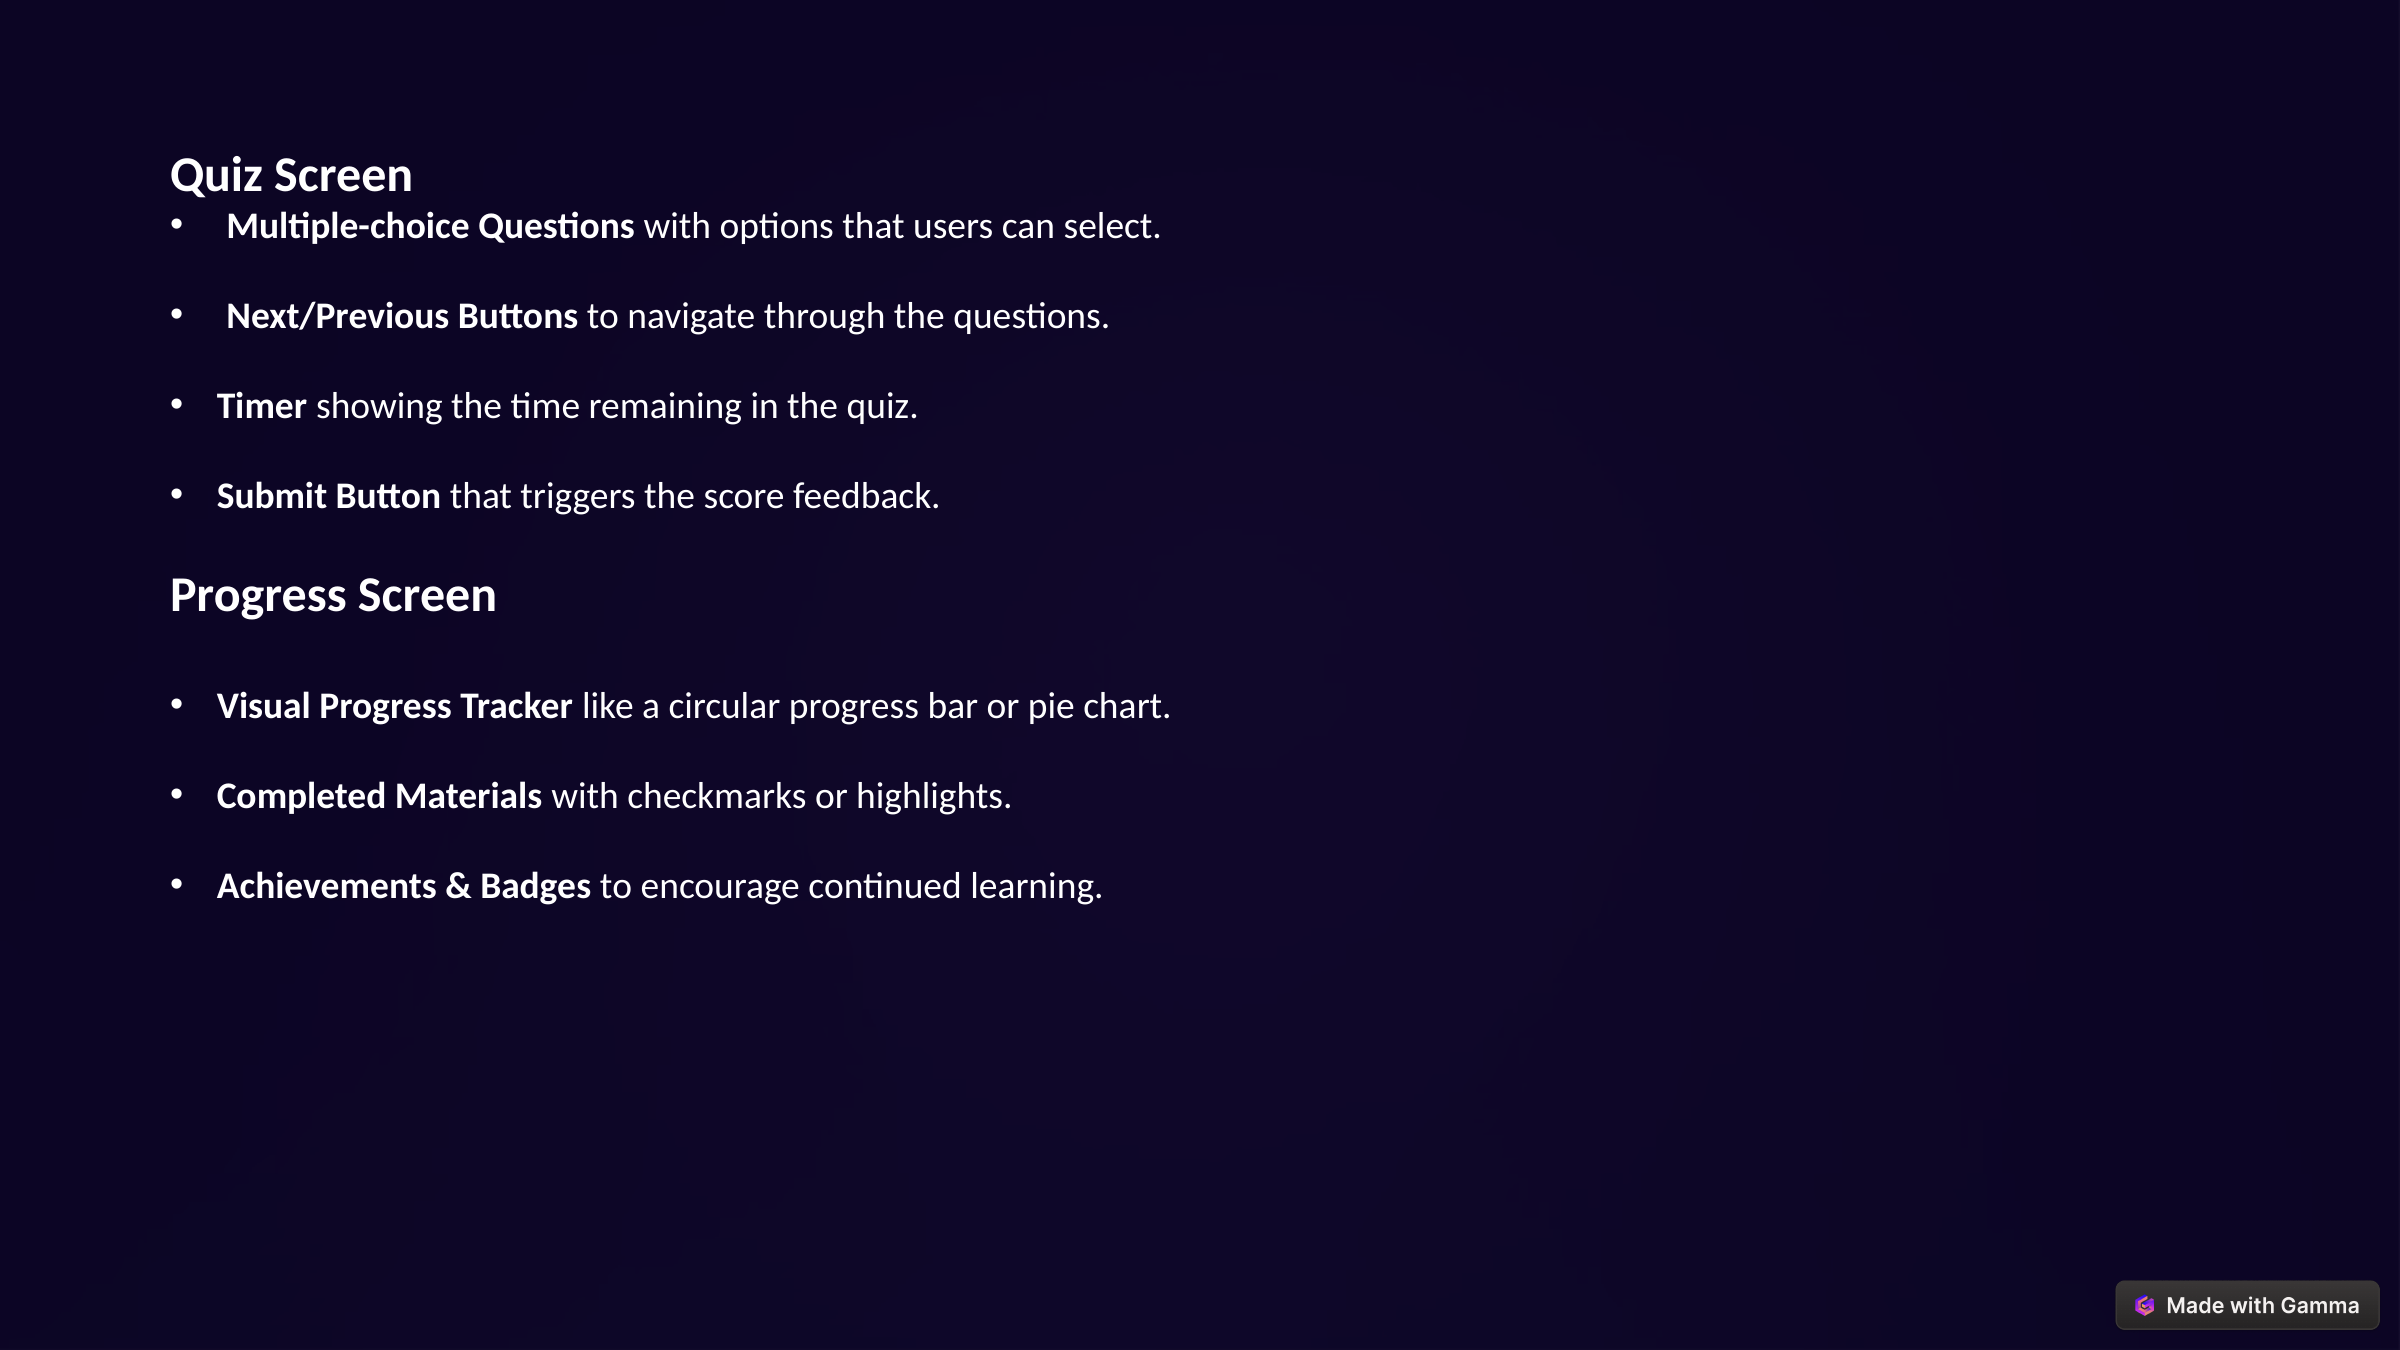

Quiz Screen
Multiple-choice Questions with options that users can select.

Next/Previous Buttons to navigate through the questions.

Timer showing the time remaining in the quiz.

Submit Button that triggers the score feedback.

Progress Screen

Visual Progress Tracker like a circular progress bar or pie chart.

Completed Materials with checkmarks or highlights.

Achievements & Badges to encourage continued learning.